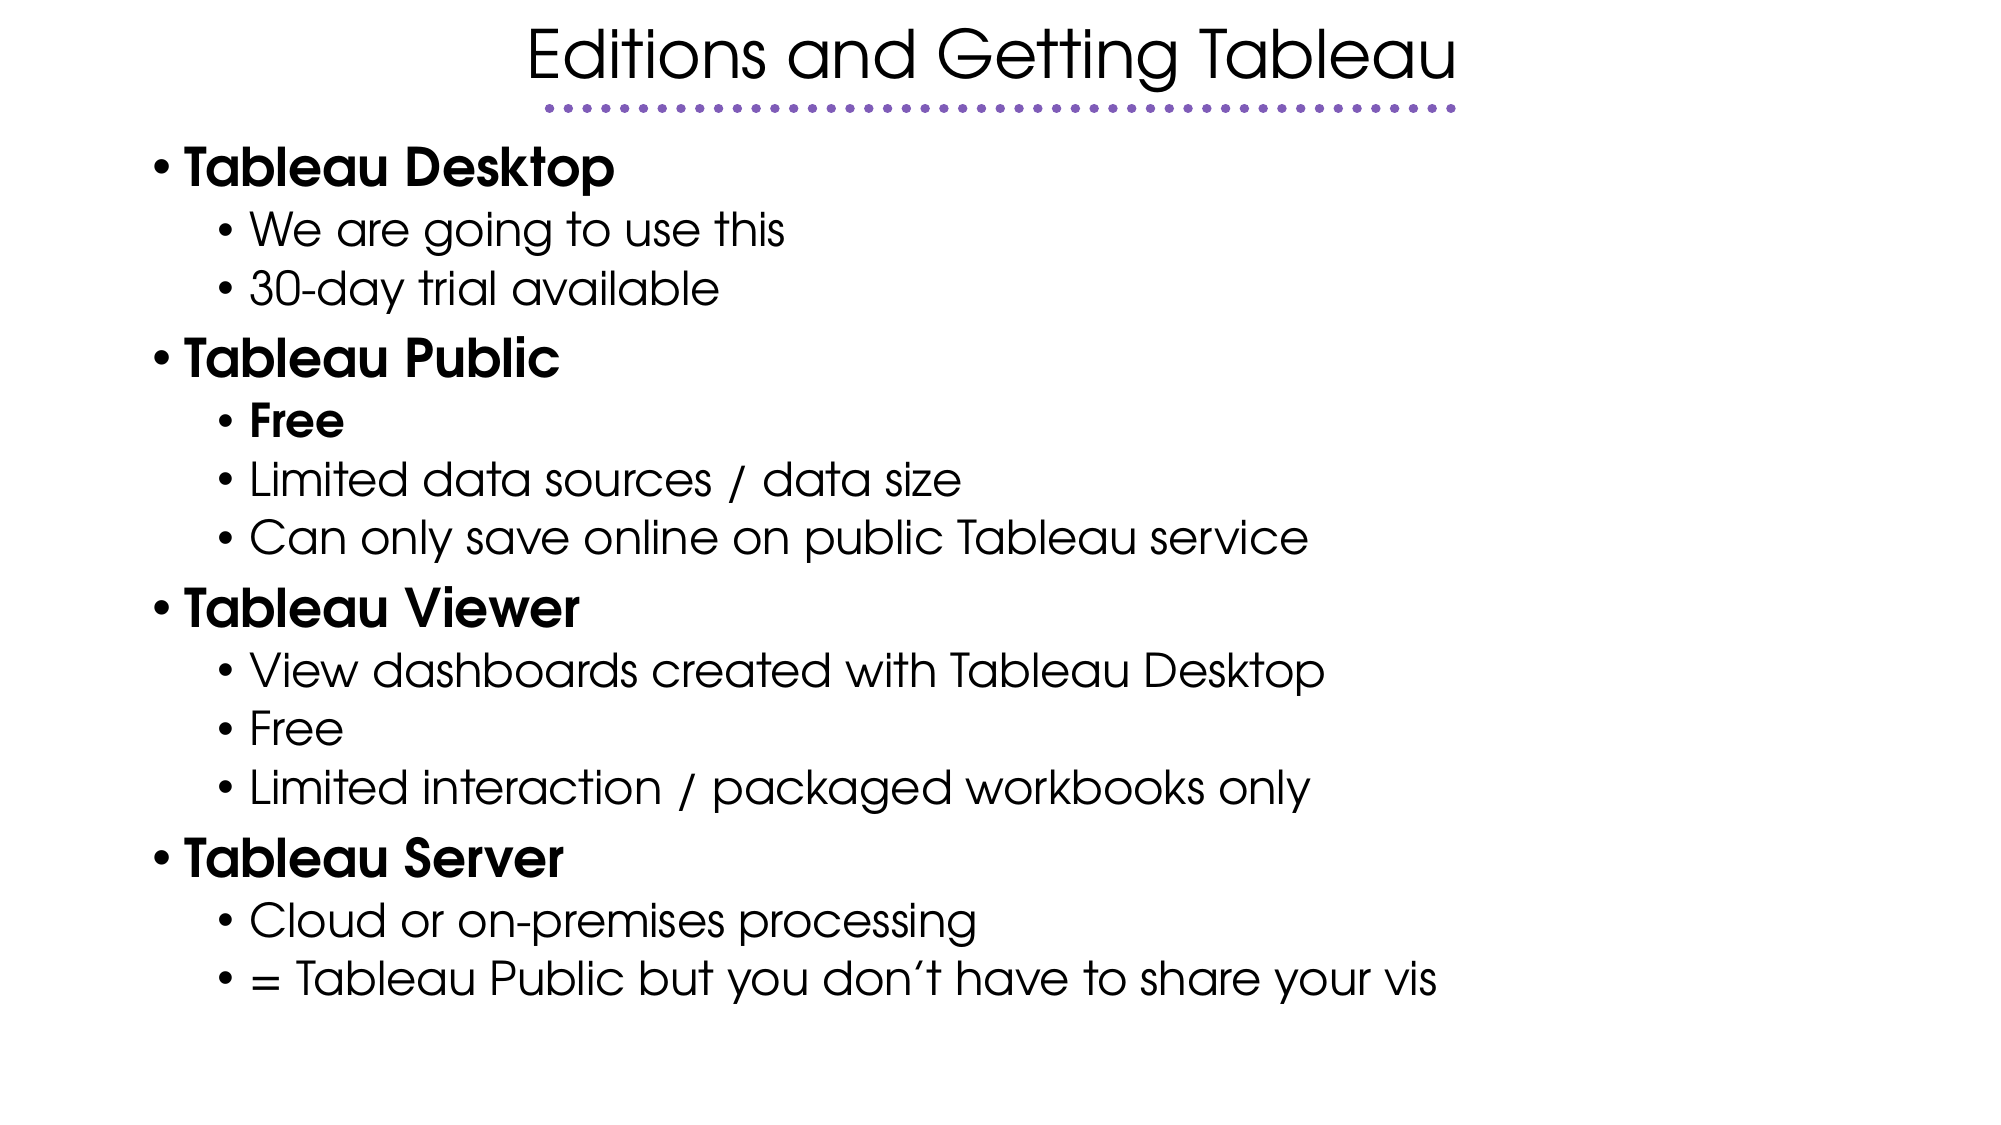

# Editions and Getting Tableau
Tableau Desktop
We are going to use this
30-day trial available
Tableau Public
Free
Limited data sources / data size
Can only save online on public Tableau service
Tableau Viewer
View dashboards created with Tableau Desktop
Free
Limited interaction / packaged workbooks only
Tableau Server
Cloud or on-premises processing
= Tableau Public but you don’t have to share your vis